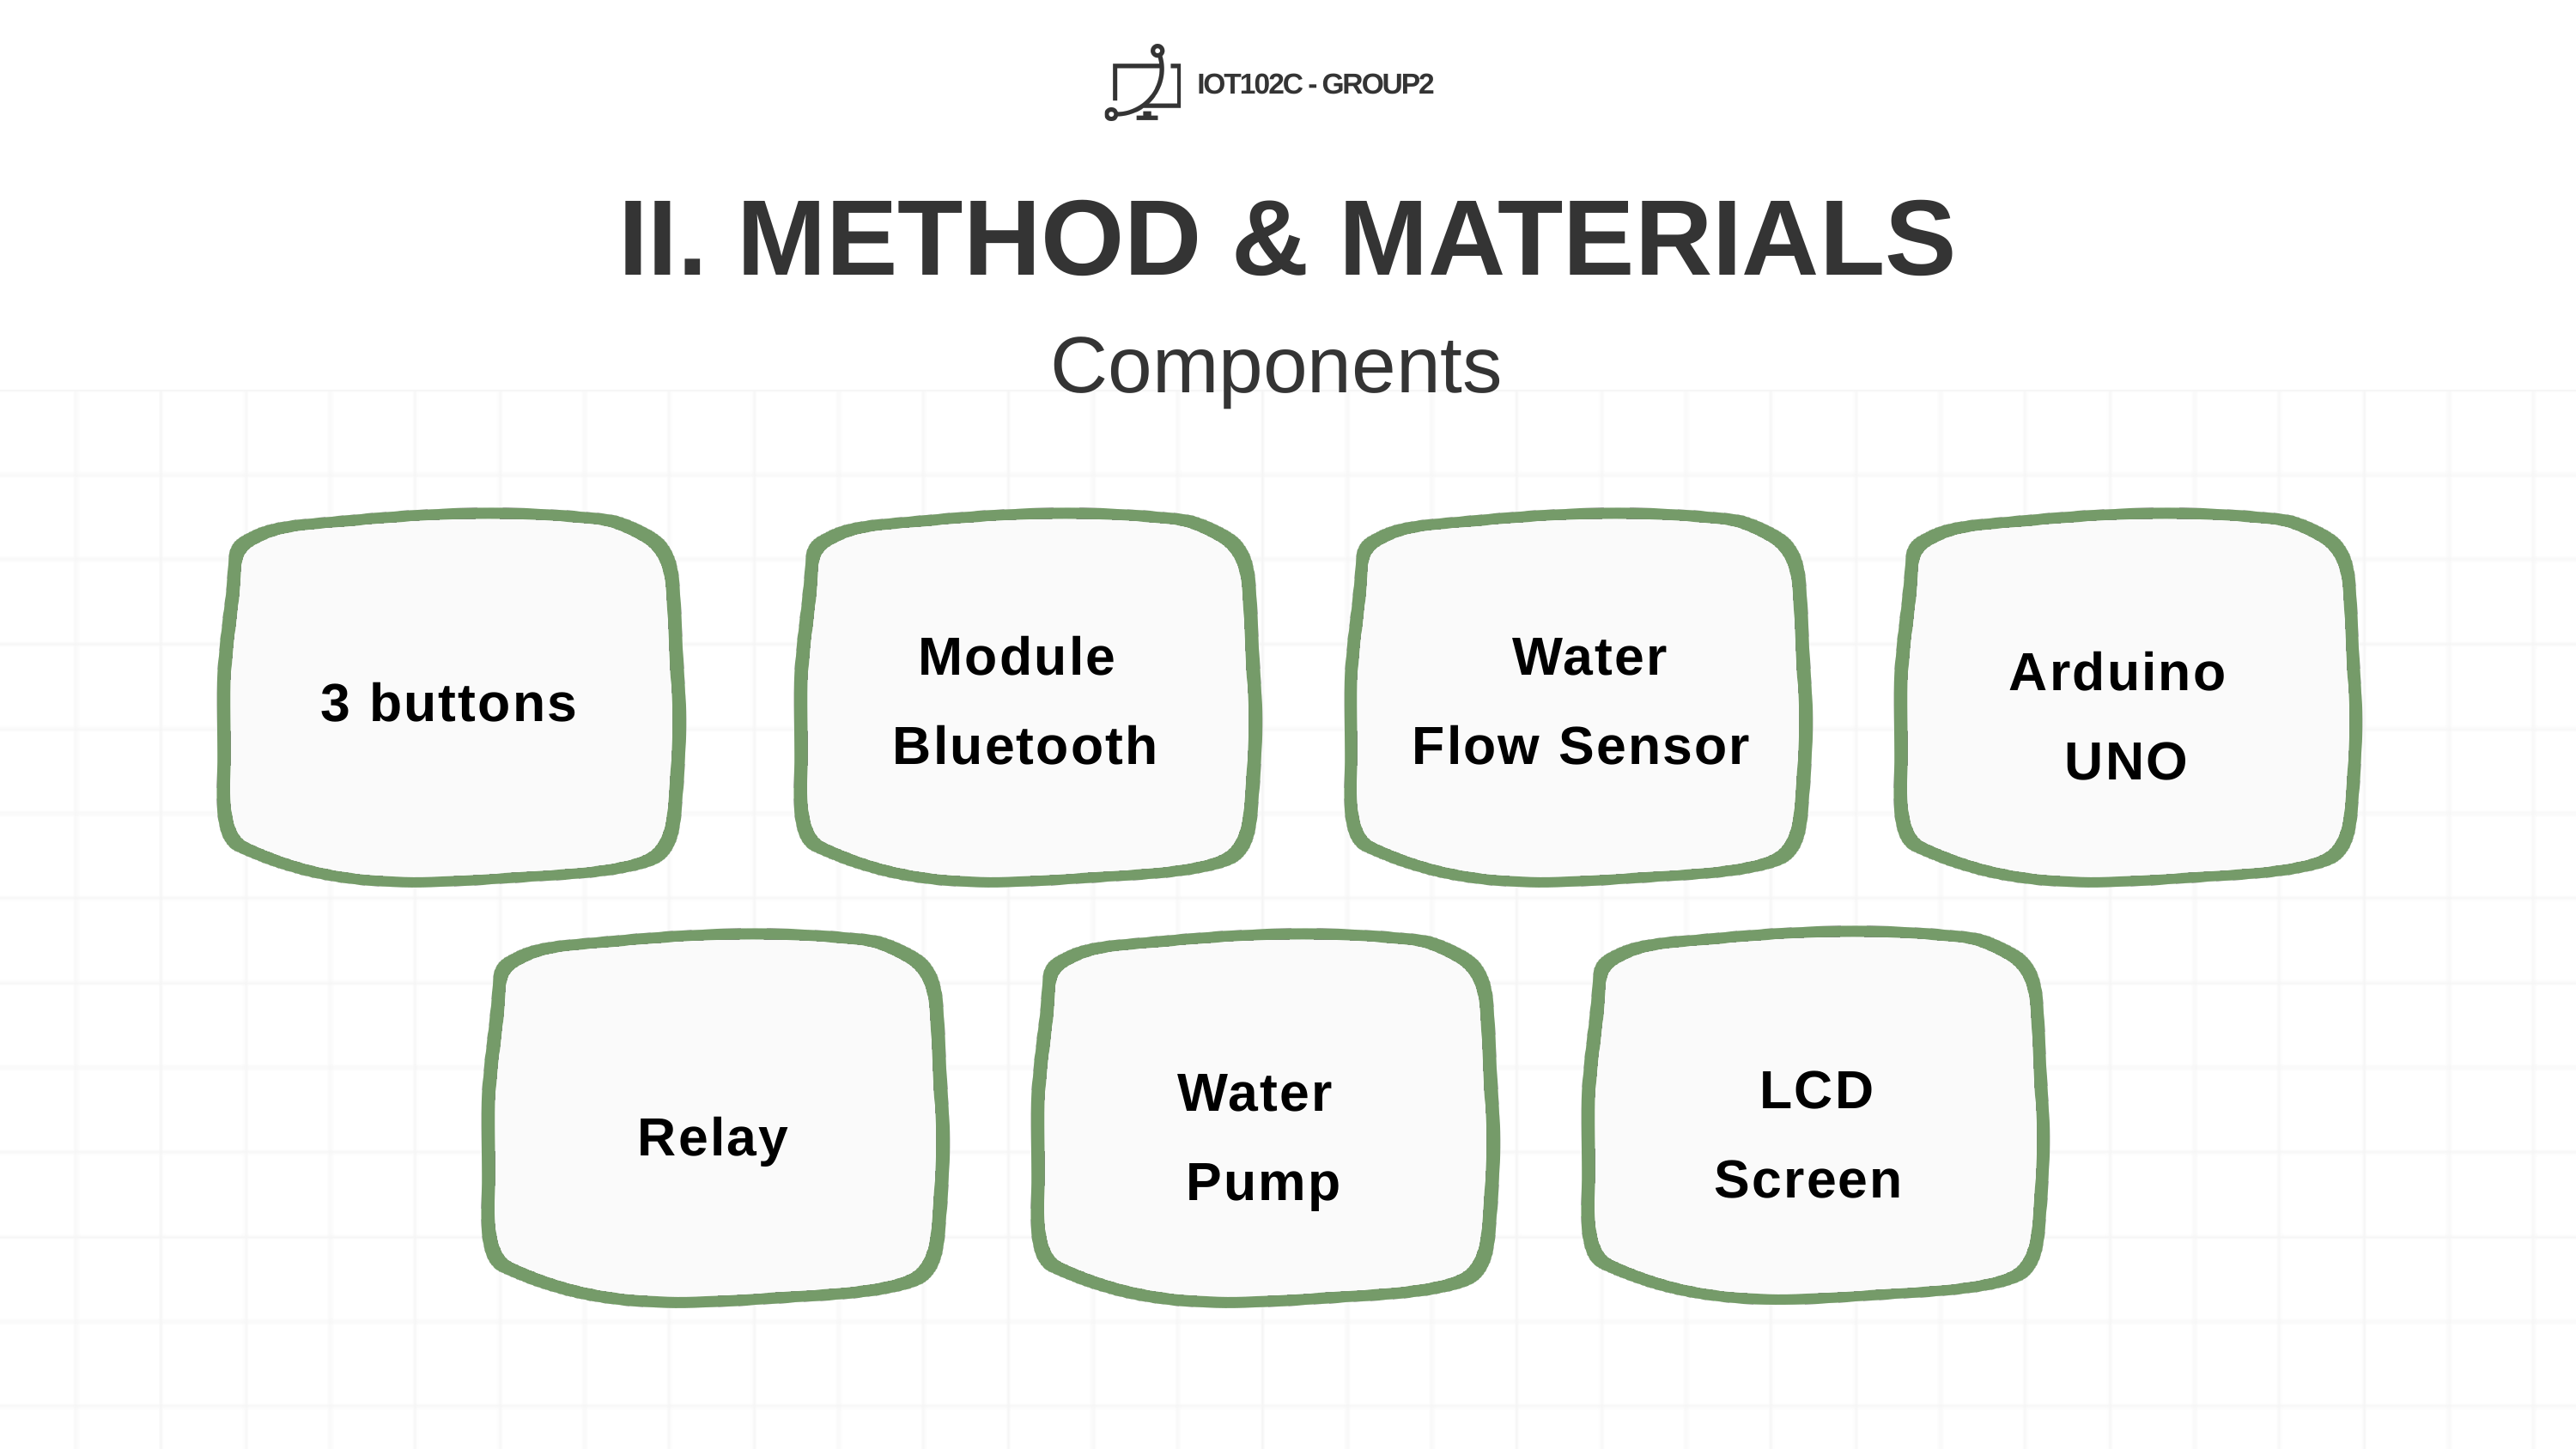

IOT102C - GROUP2
II. METHOD & MATERIALS
Components

3 buttons

Module
Bluetooth

Water
Flow Sensor

Arduino
UNO

Relay

LCD
Screen

Water
Pump